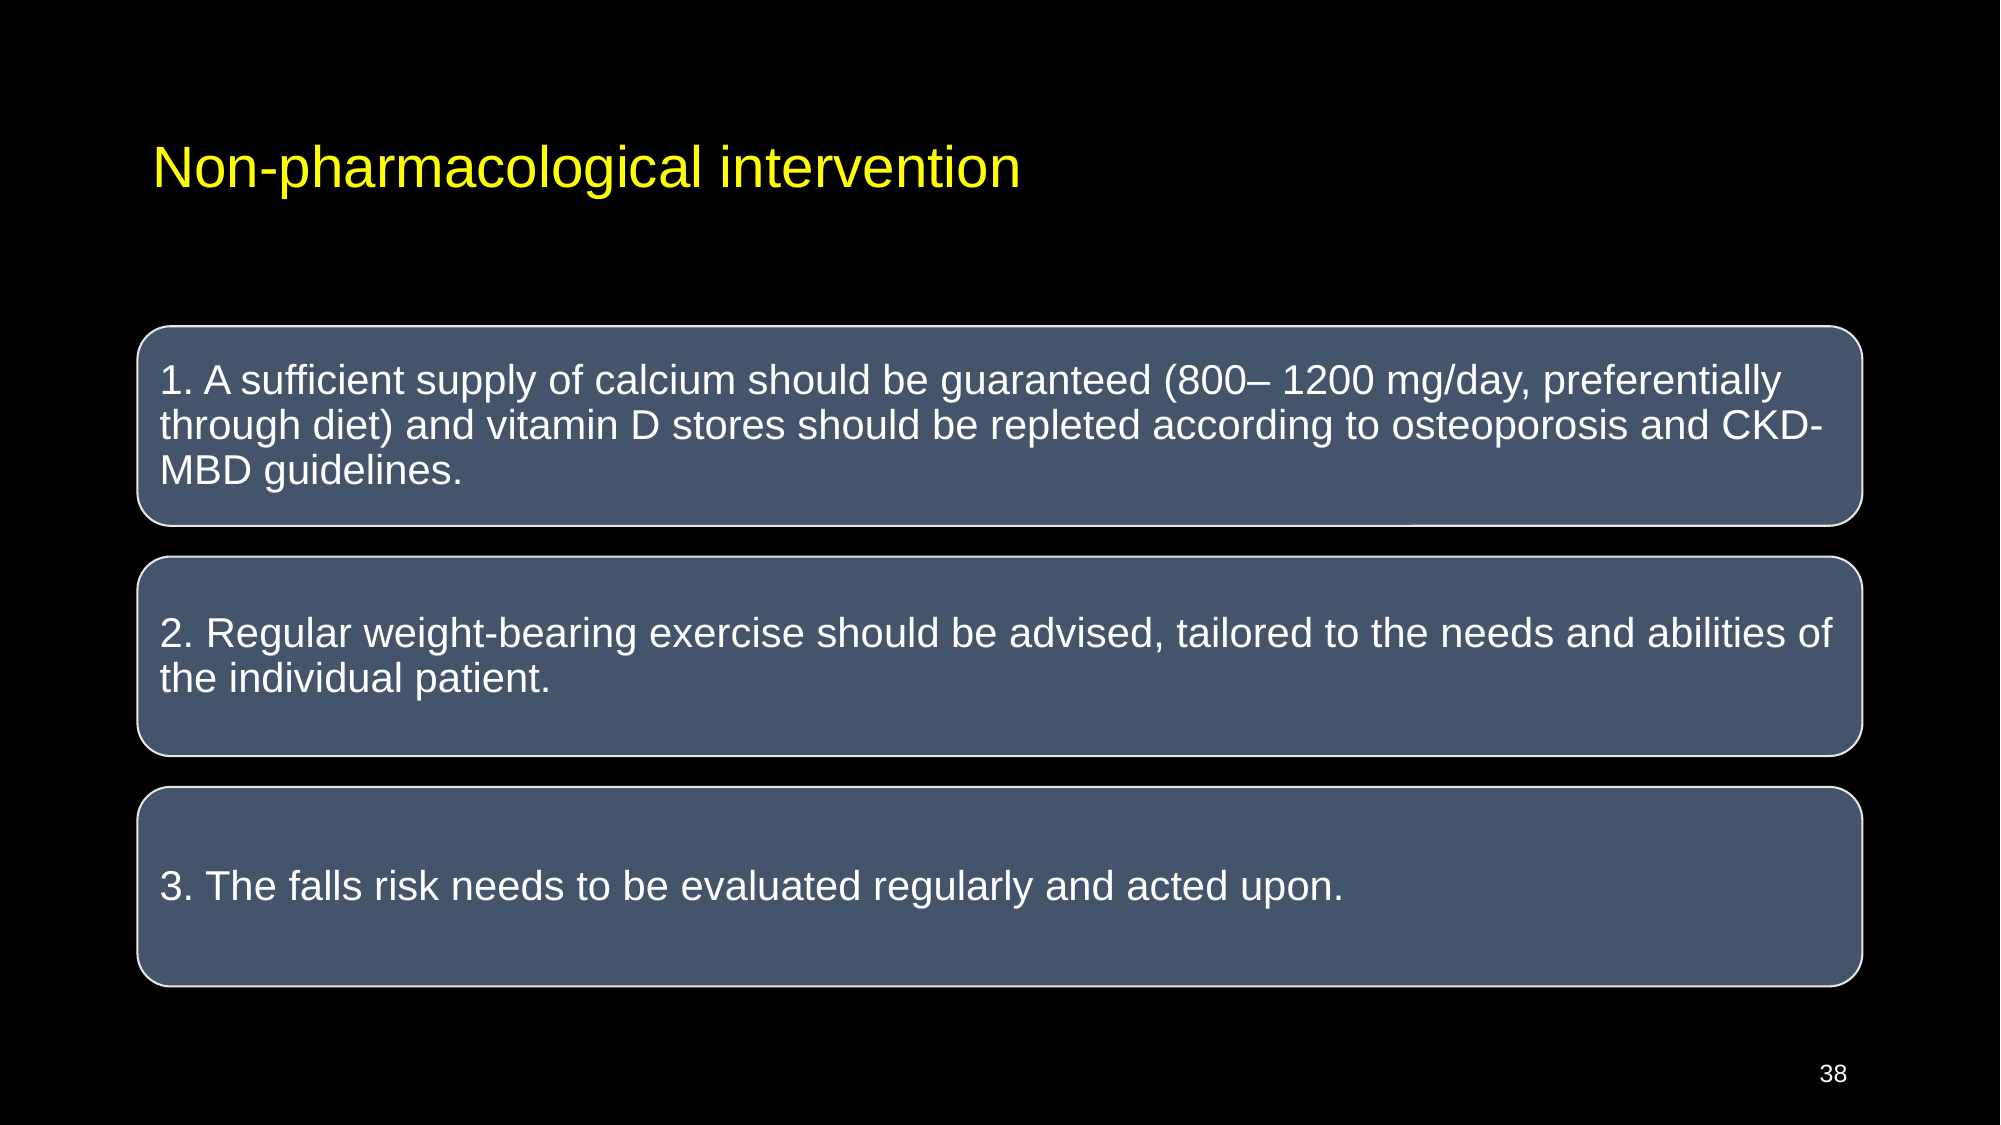

# Non-pharmacological intervention

1. A sufficient supply of calcium should be guaranteed (800– 1200 mg/day, preferentially through diet) and vitamin D stores should be repleted according to osteoporosis and CKD-MBD guidelines.

2. Regular weight-bearing exercise should be advised, tailored to the needs and abilities of the individual patient.

3. The falls risk needs to be evaluated regularly and acted upon.
38